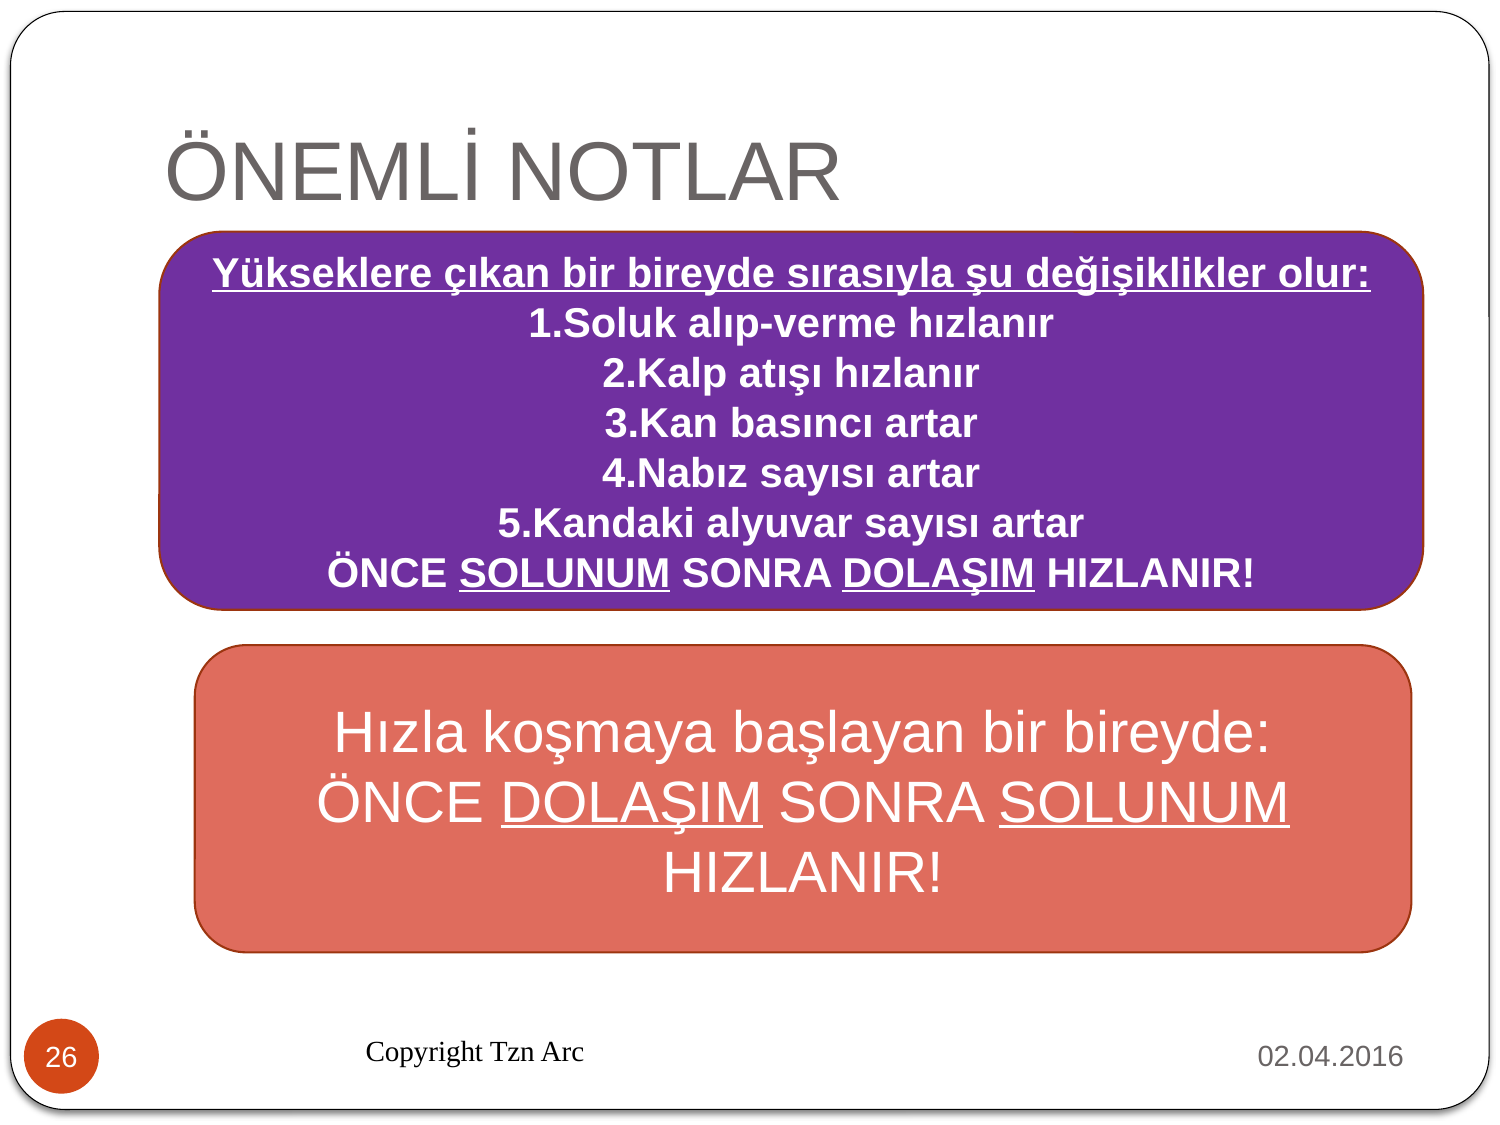

# ÖNEMLİ NOTLAR
Yükseklere çıkan bir bireyde sırasıyla şu değişiklikler olur:
1.Soluk alıp-verme hızlanır
2.Kalp atışı hızlanır
3.Kan basıncı artar
4.Nabız sayısı artar
5.Kandaki alyuvar sayısı artar
ÖNCE SOLUNUM SONRA DOLAŞIM HIZLANIR!

Hızla koşmaya başlayan bir bireyde:
ÖNCE DOLAŞIM SONRA SOLUNUM HIZLANIR!
Copyright Tzn Arc
02.04.2016
26